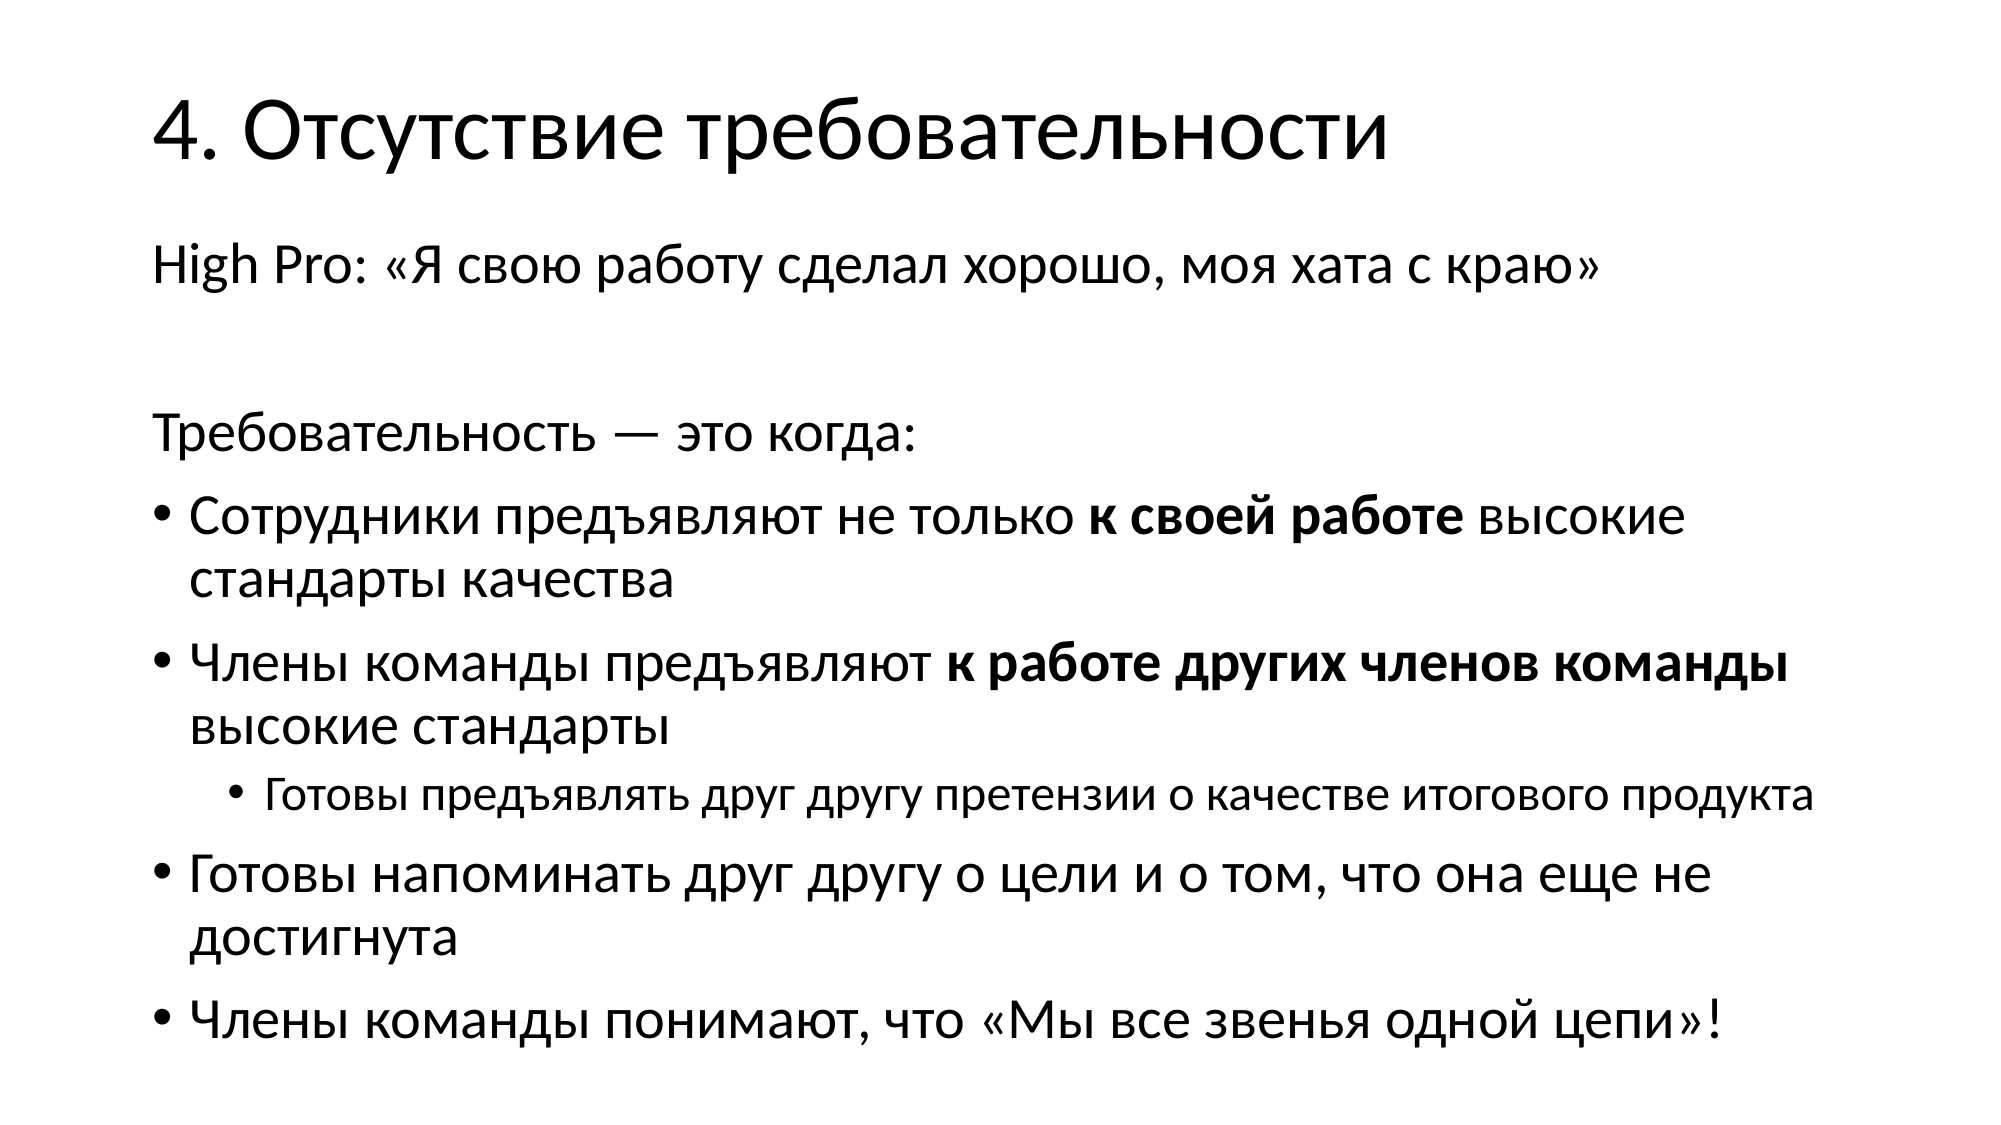

# 4. Отсутствие требовательности
High Pro: «Я свою работу сделал хорошо, моя хата с краю»

Требовательность — это когда:
Сотрудники предъявляют не только к своей работе высокие стандарты качества
Члены команды предъявляют к работе других членов команды высокие стандарты
Готовы предъявлять друг другу претензии о качестве итогового продукта
Готовы напоминать друг другу о цели и о том, что она еще не достигнута
Члены команды понимают, что «Мы все звенья одной цепи»!